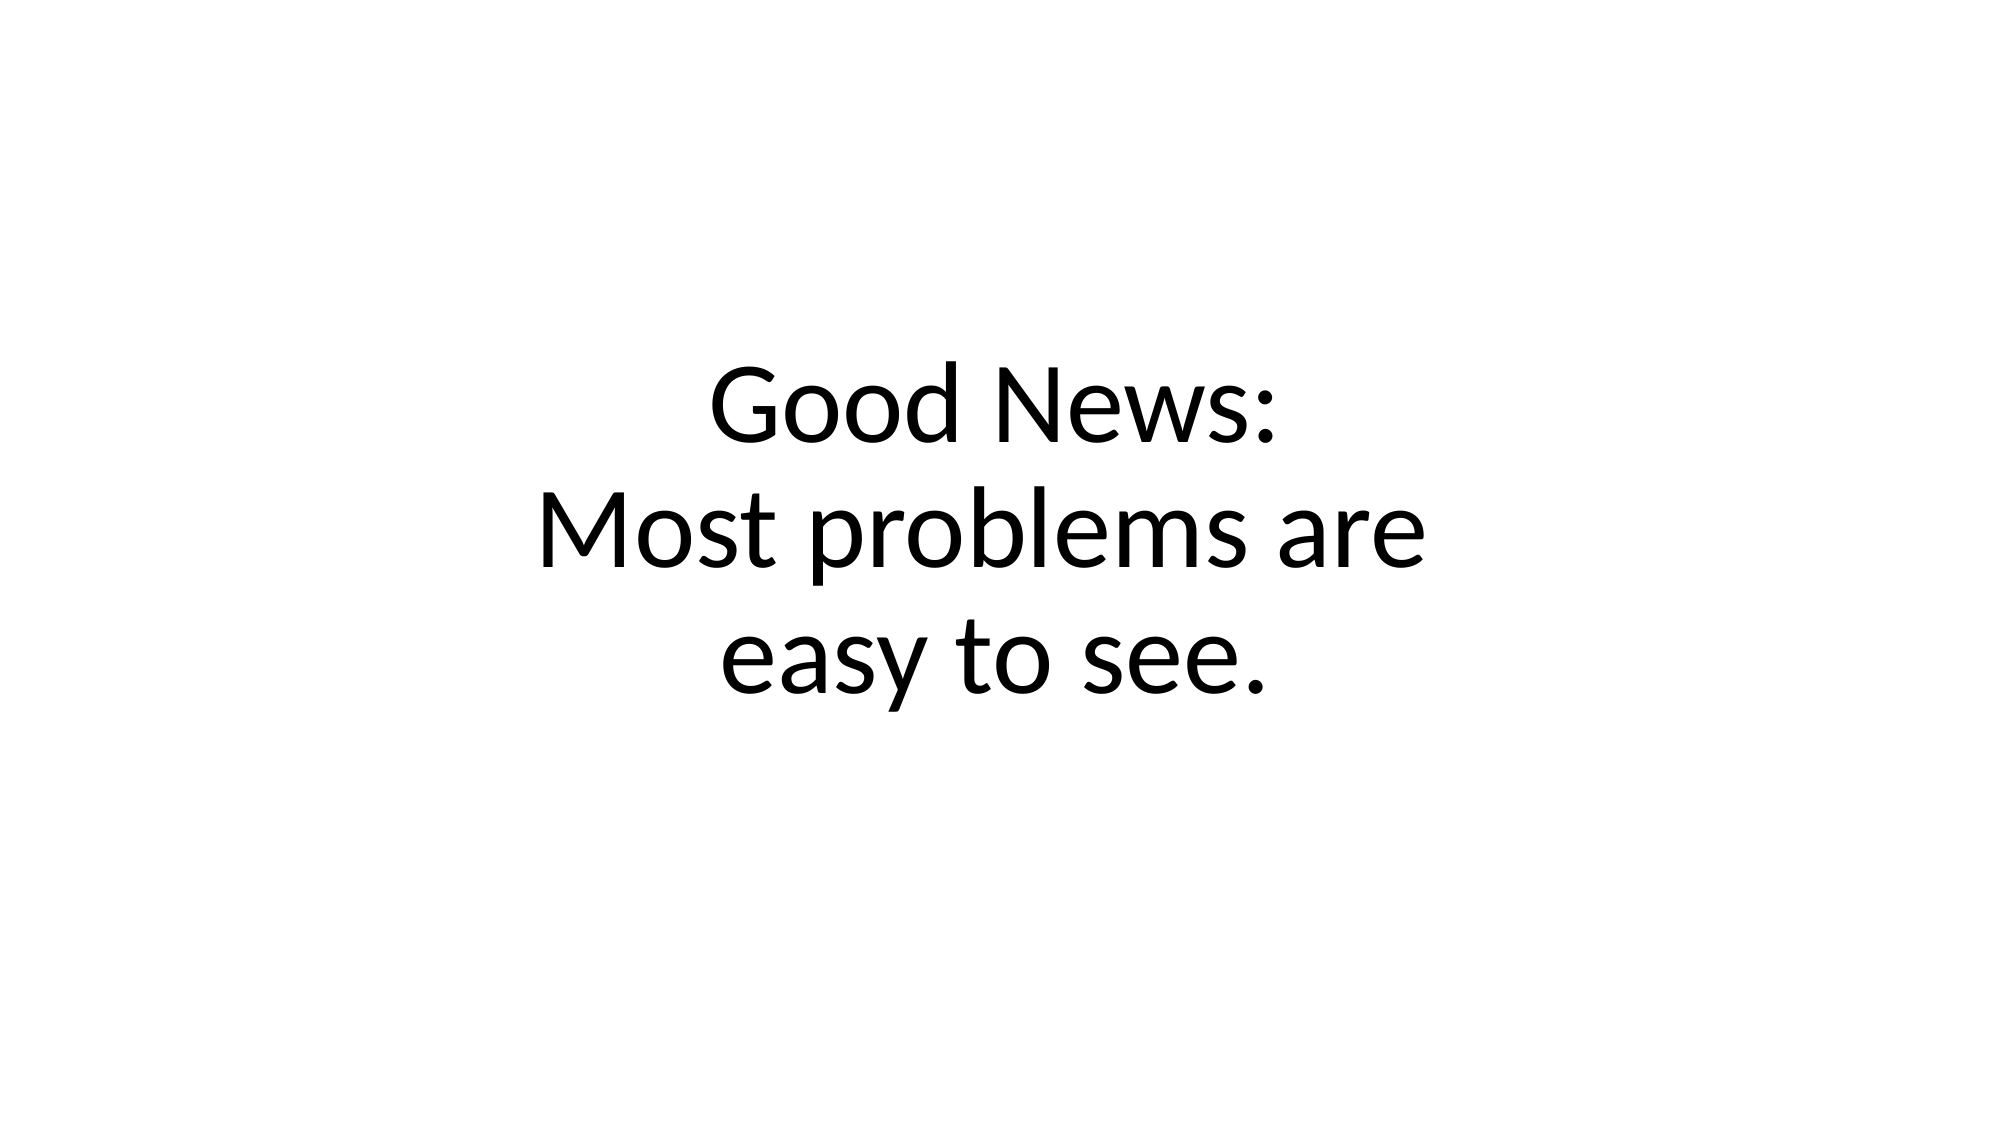

# Good News: Most problems are easy to see.